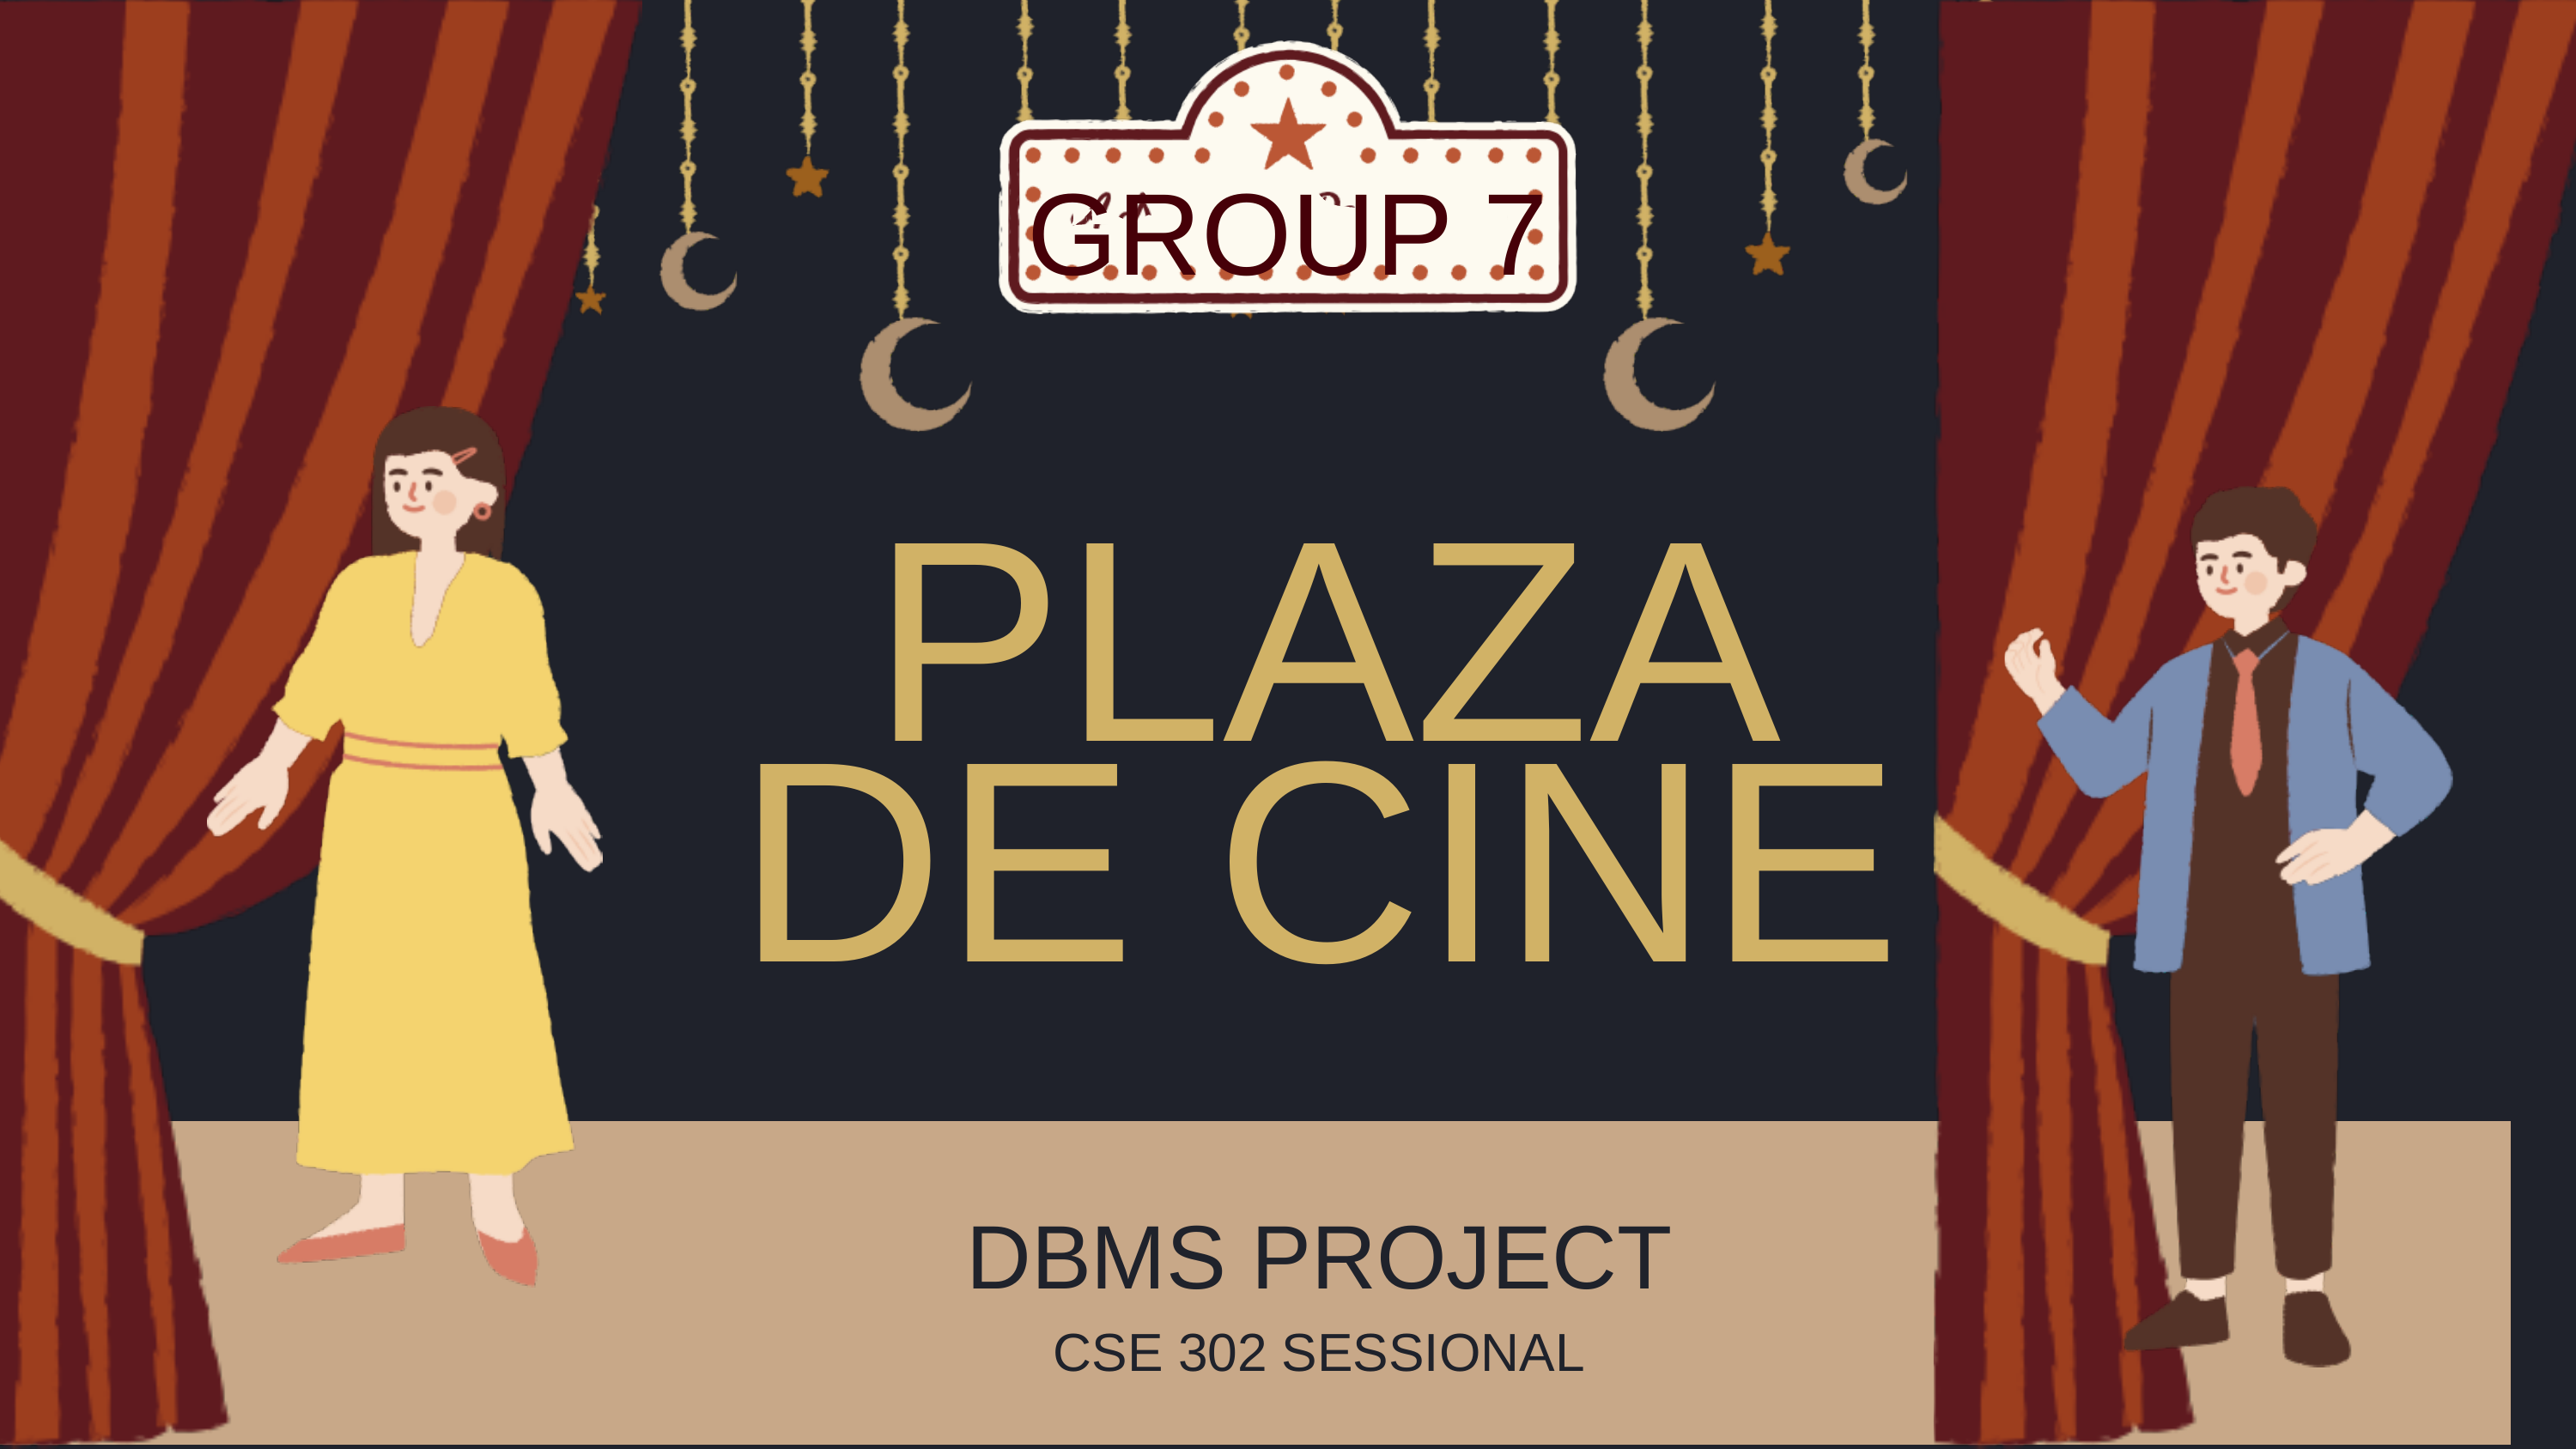

GROUP 7

PLAZA DE CINE

DBMS PROJECT
CSE 302 SESSIONAL